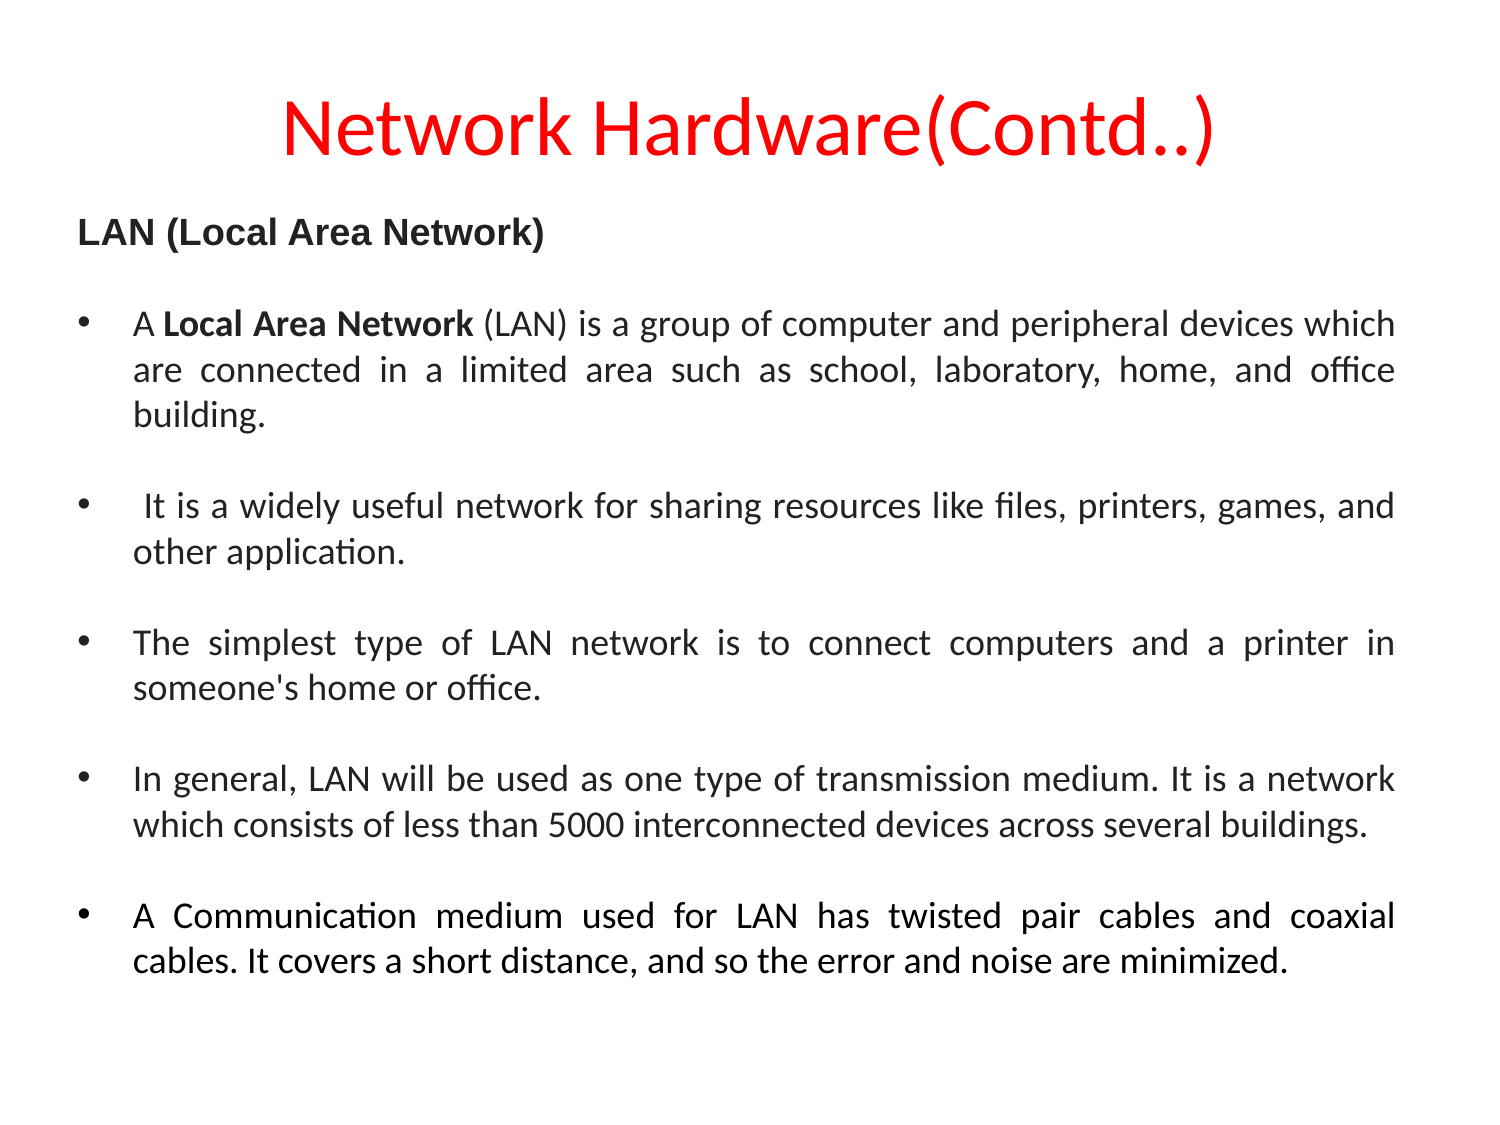

# Network Hardware(Contd..)
LAN (Local Area Network)

A Local Area Network (LAN) is a group of computer and peripheral devices which are connected in a limited area such as school, laboratory, home, and office building.

 It is a widely useful network for sharing resources like files, printers, games, and other application.

The simplest type of LAN network is to connect computers and a printer in someone's home or office.

In general, LAN will be used as one type of transmission medium. It is a network which consists of less than 5000 interconnected devices across several buildings.

A Communication medium used for LAN has twisted pair cables and coaxial cables. It covers a short distance, and so the error and noise are minimized.